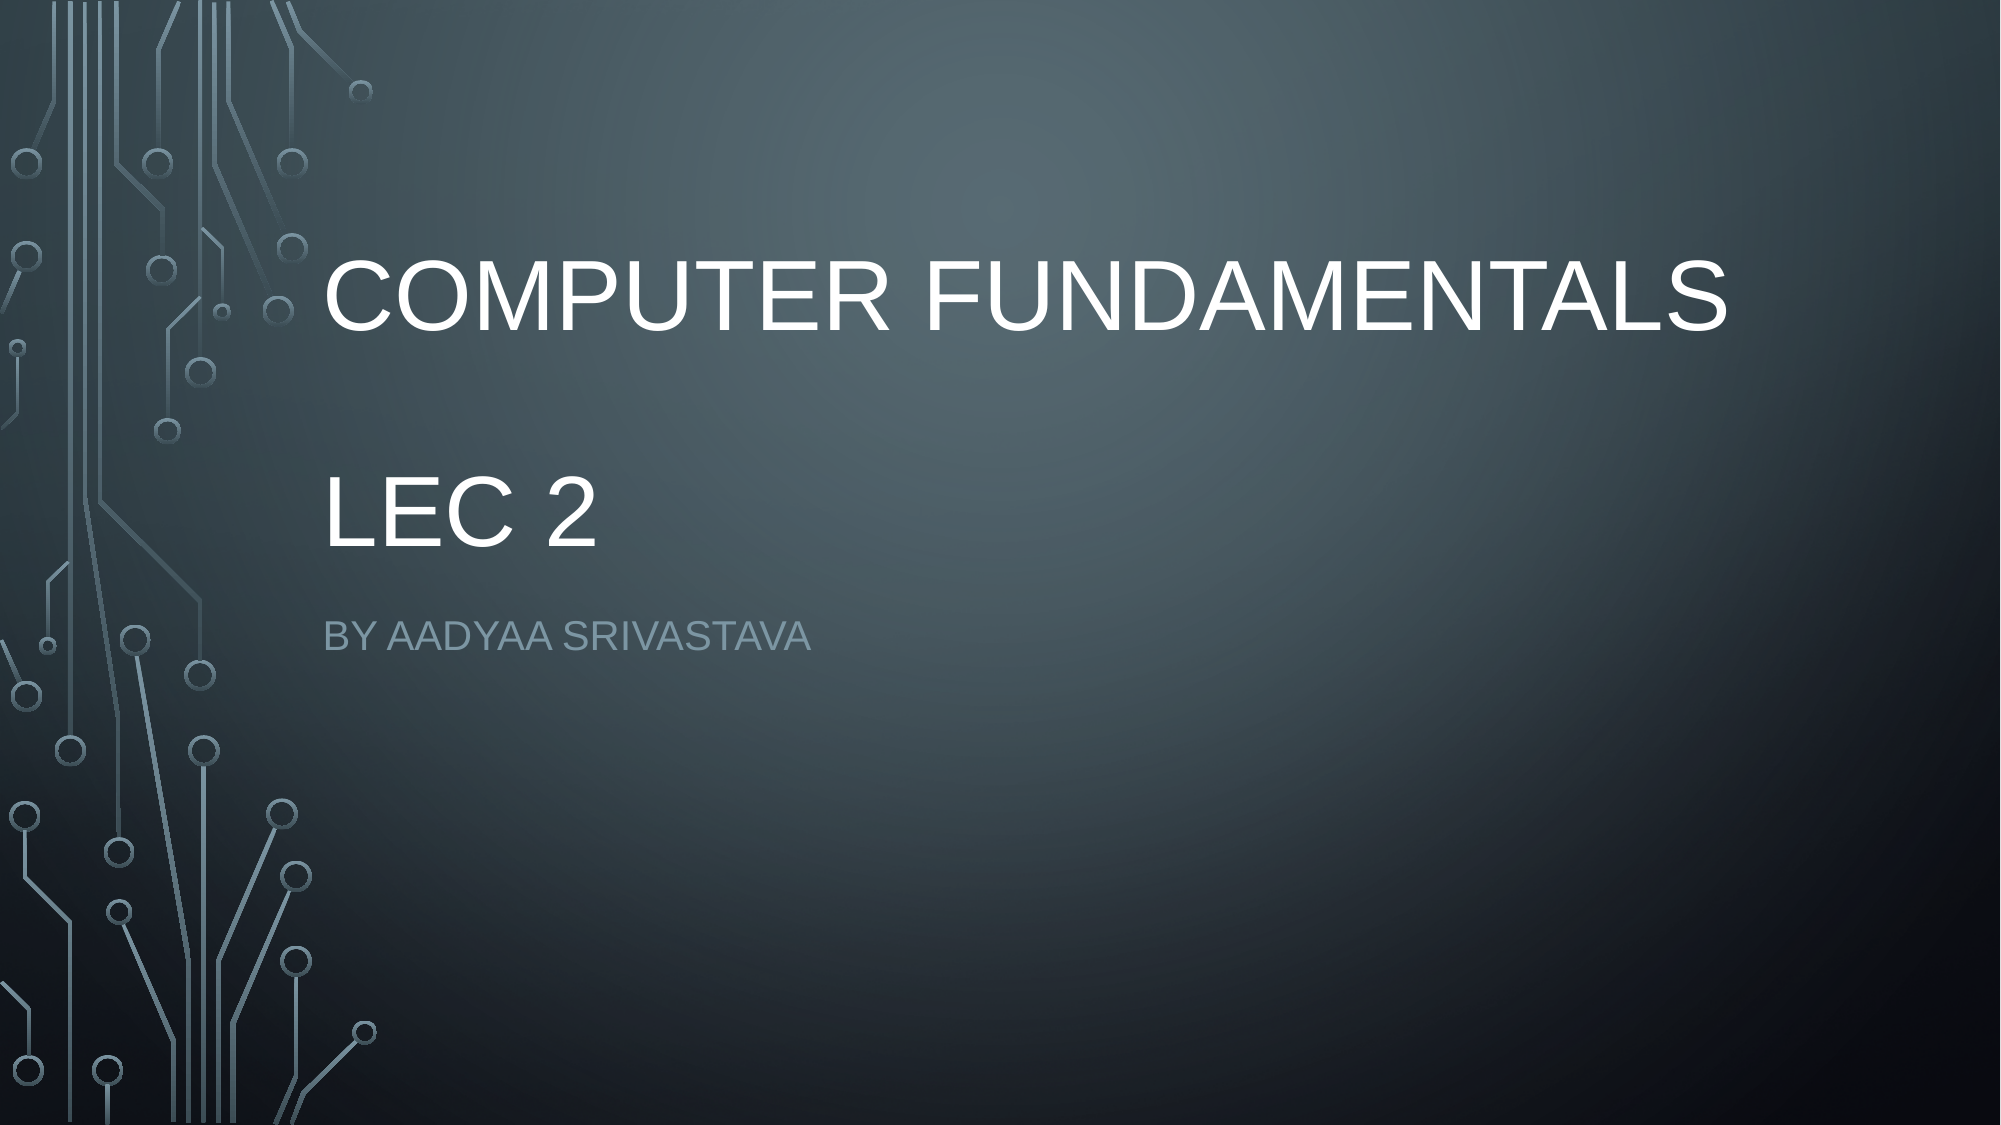

# Computer FUNDAMENTALS LEC 2
BY AADYAA SRIVASTAVA